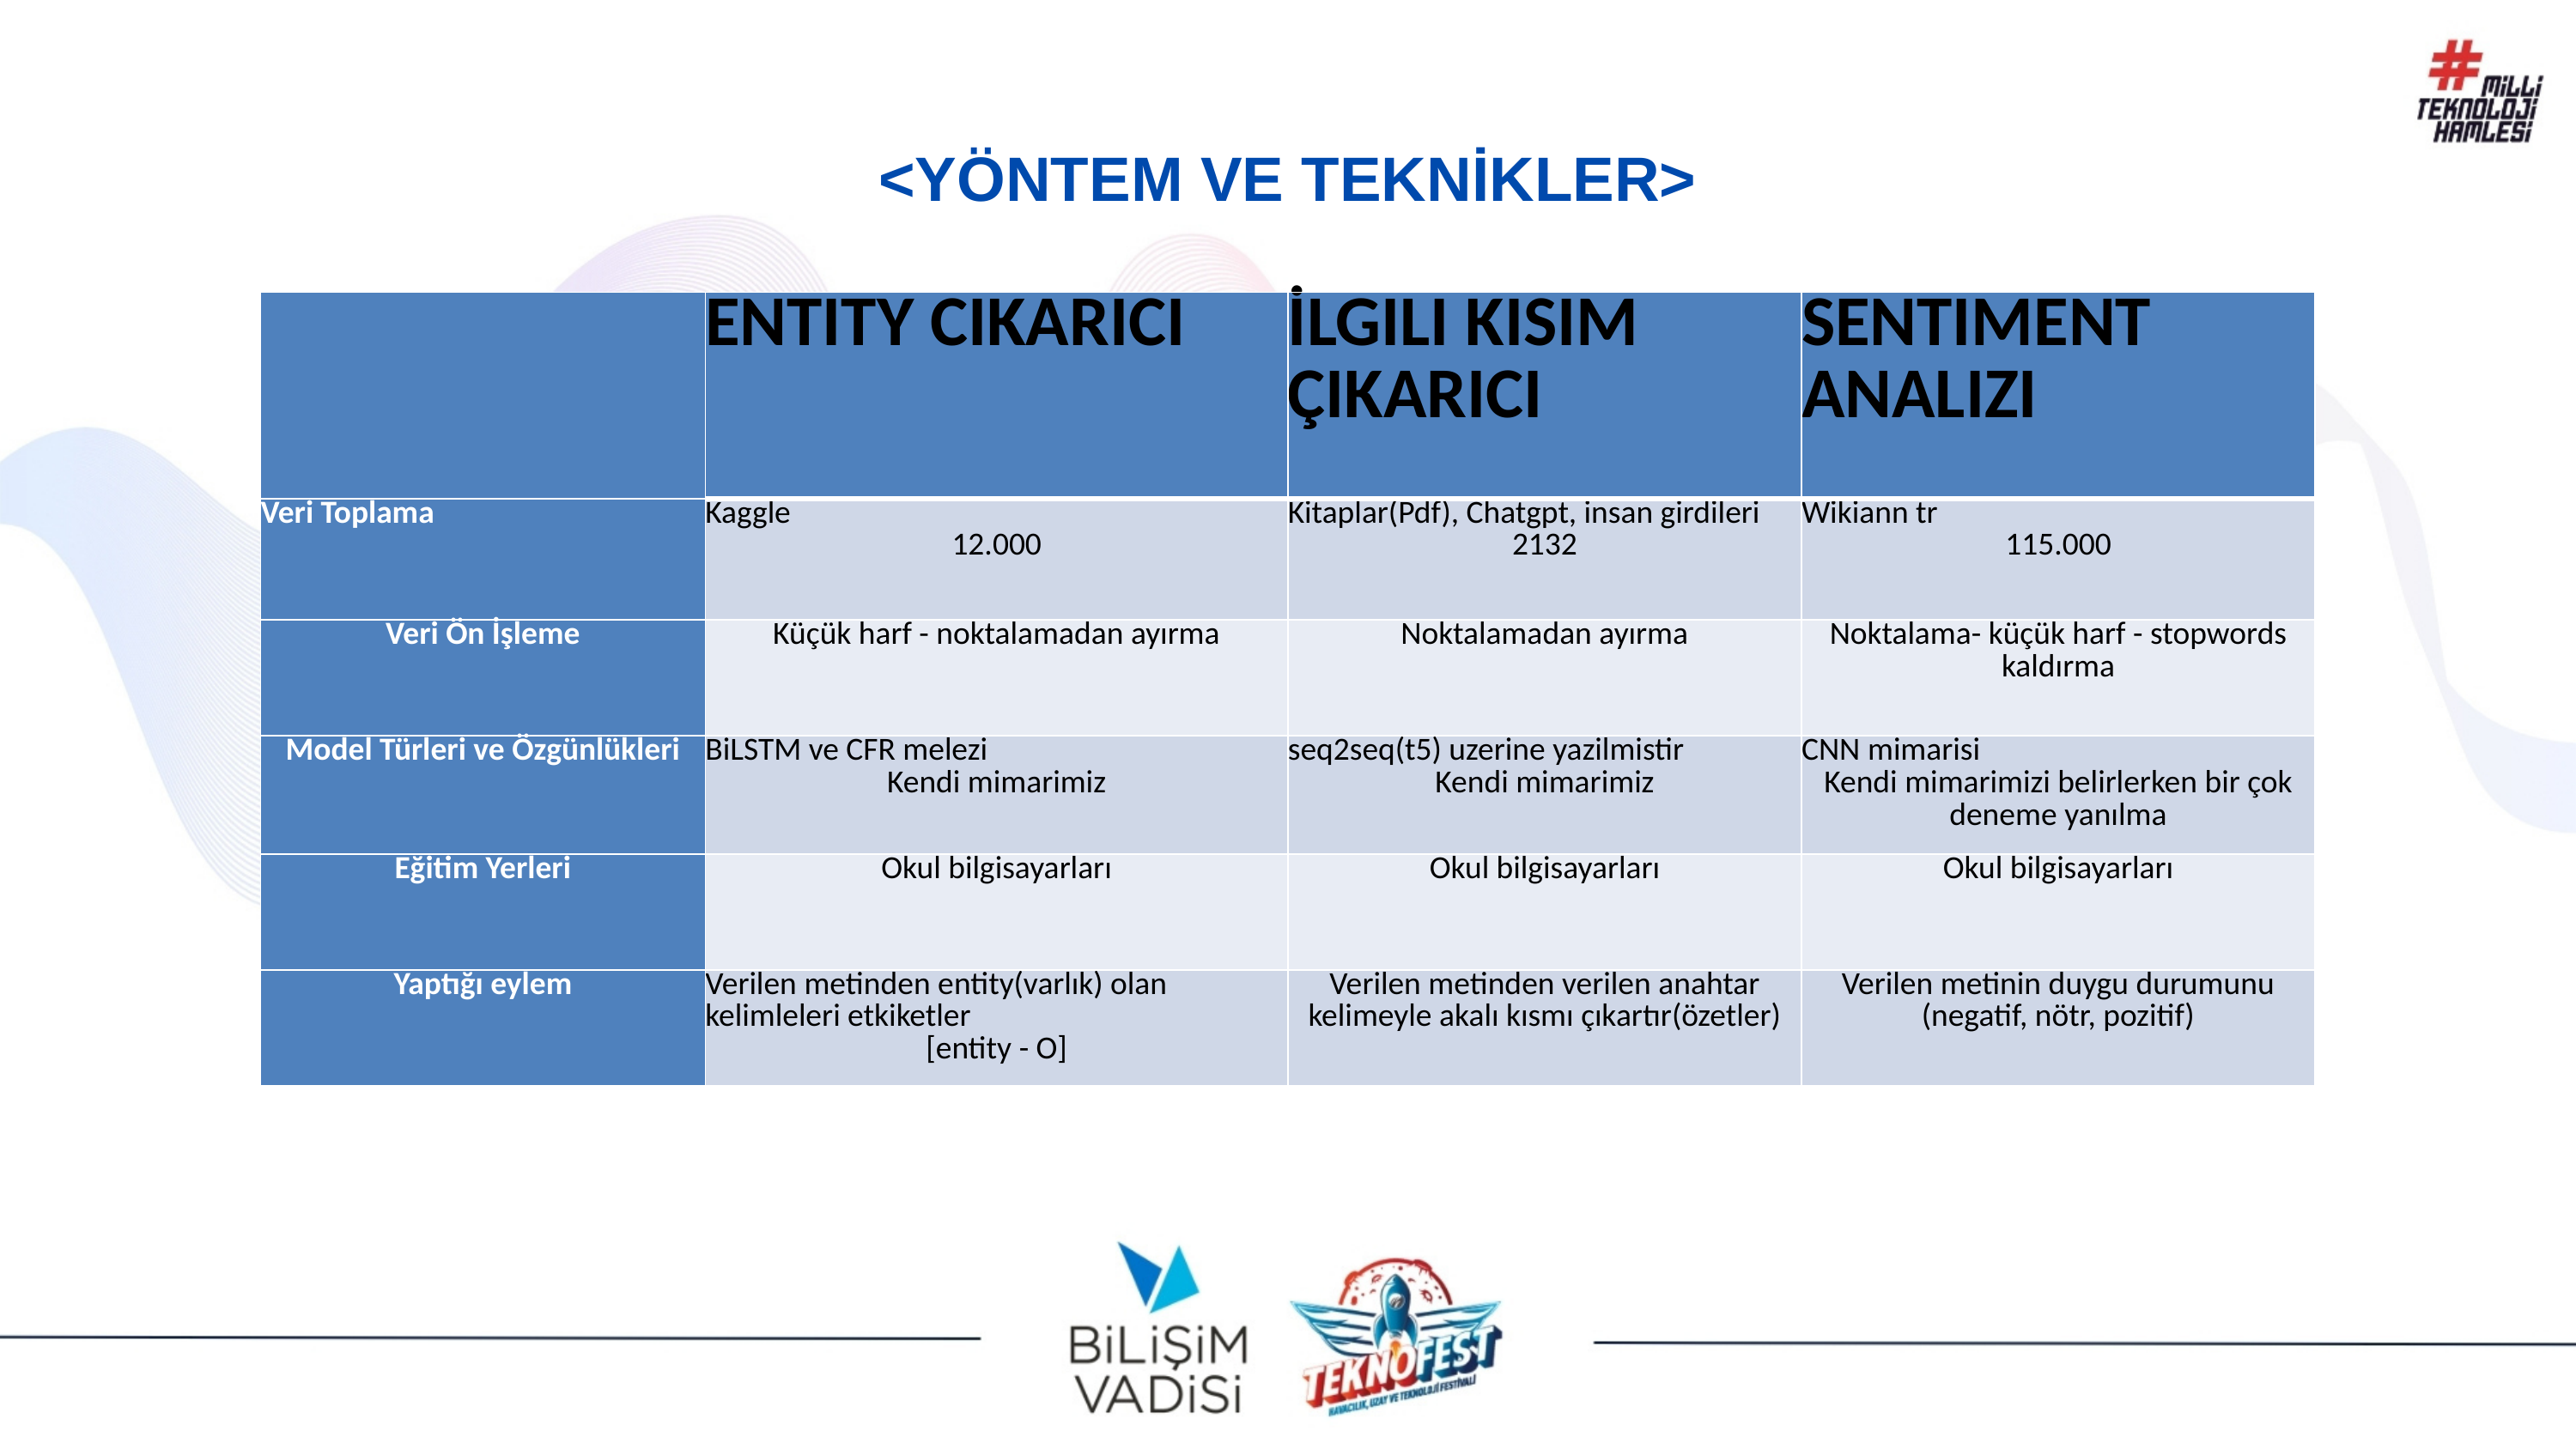

<YÖNTEM VE TEKNİKLER>
|  | Entity Cıkarıcı | İlgili Kısım Çıkarıcı | Sentiment Analizi |
| --- | --- | --- | --- |
| Veri Toplama | Kaggle 12.000 | Kitaplar(Pdf), Chatgpt, insan girdileri 2132 | Wikiann tr 115.000 |
| Veri Ön İşleme | Küçük harf - noktalamadan ayırma | Noktalamadan ayırma | Noktalama- küçük harf - stopwords kaldırma |
| Model Türleri ve Özgünlükleri | BiLSTM ve CFR melezi Kendi mimarimiz | seq2seq(t5) uzerine yazilmistir Kendi mimarimiz | CNN mimarisi Kendi mimarimizi belirlerken bir çok deneme yanılma |
| Eğitim Yerleri | Okul bilgisayarları | Okul bilgisayarları | Okul bilgisayarları |
| Yaptığı eylem | Verilen metinden entity(varlık) olan kelimleleri etkiketler [entity - O] | Verilen metinden verilen anahtar kelimeyle akalı kısmı çıkartır(özetler) | Verilen metinin duygu durumunu (negatif, nötr, pozitif) |